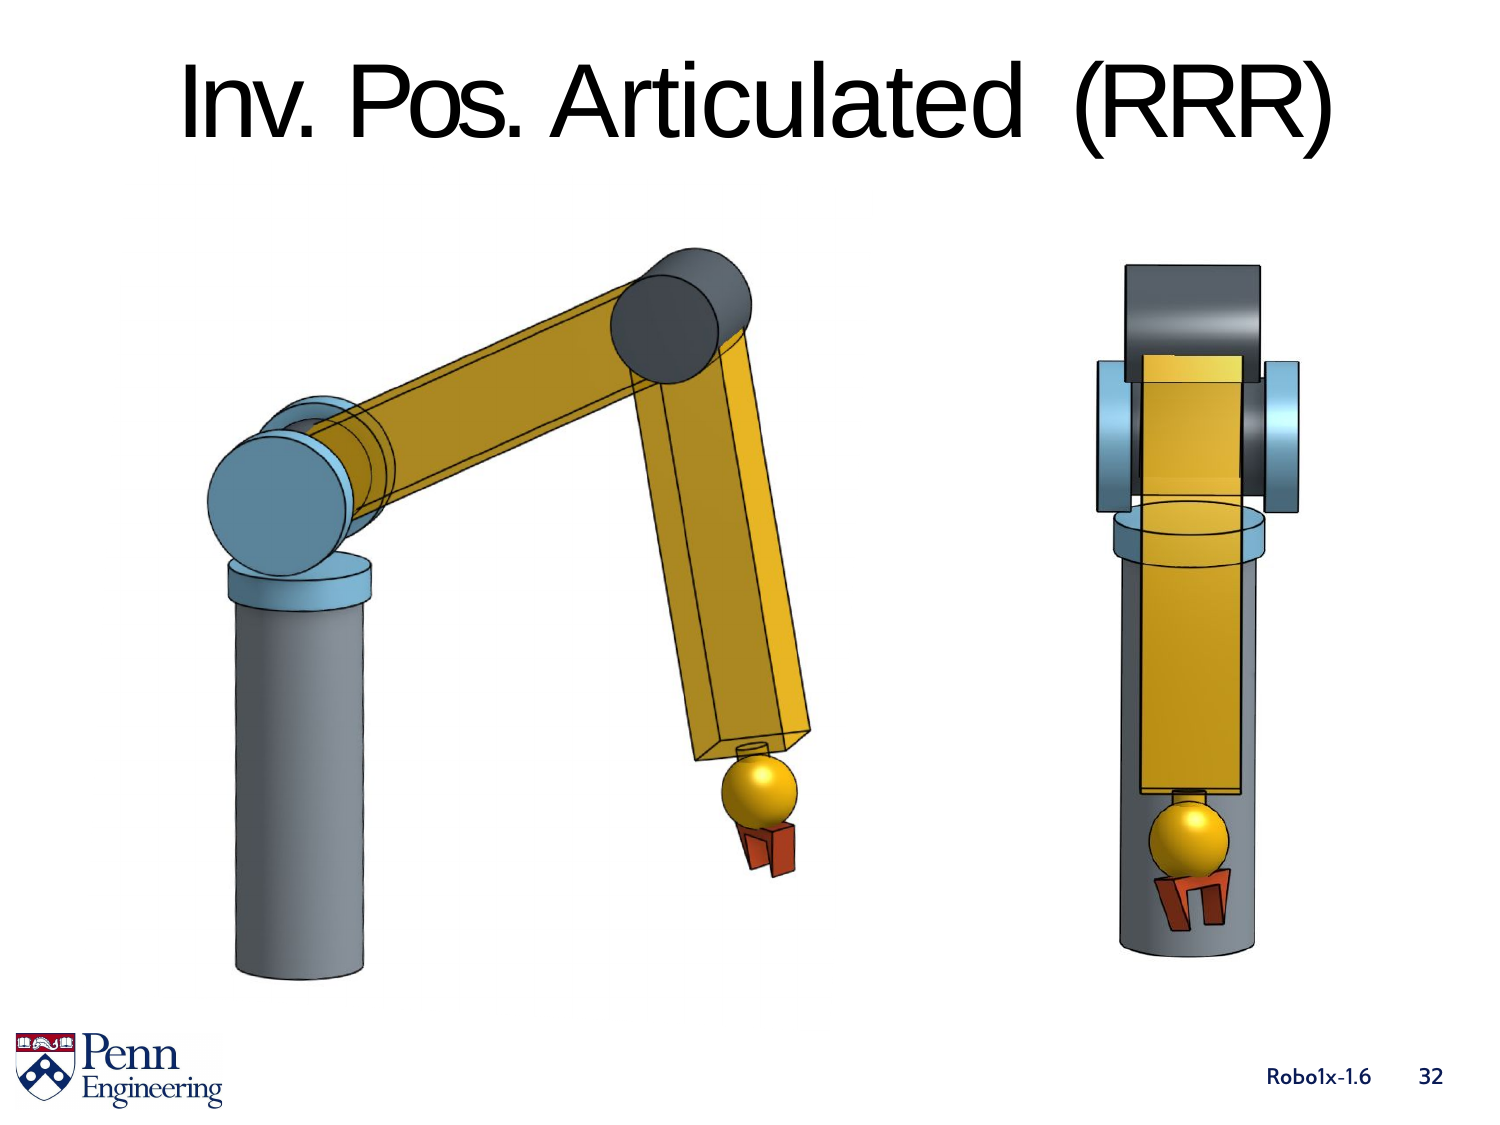

# Inv. Pos. Articulated (RRR)

Robo1x-1.6
32